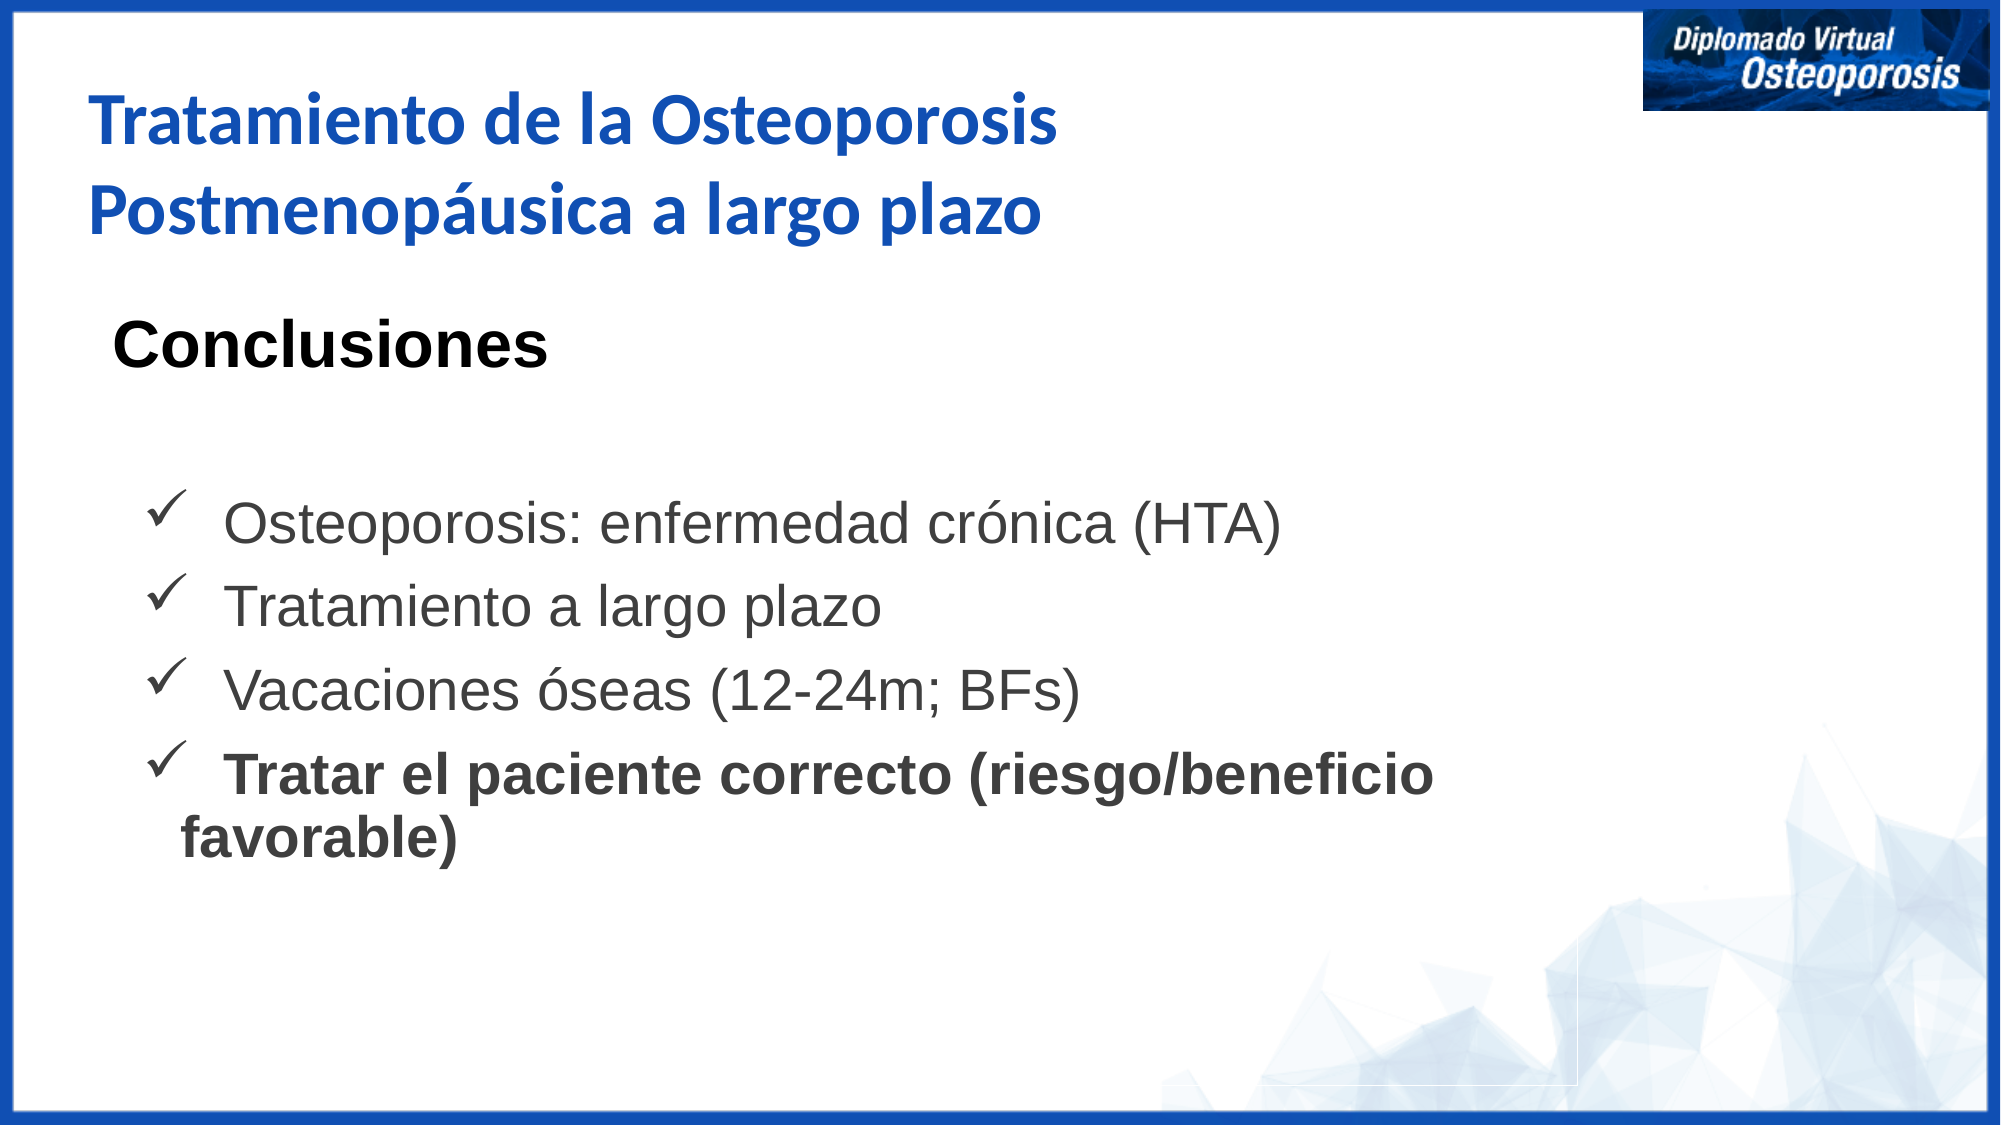

Tratamiento de la Osteoporosis
Postmenopáusica a largo plazo

Conclusiones

  Osteoporosis: enfermedad crónica (HTA)
  Tratamiento a largo plazo
  Vacaciones óseas (12-24m; BFs)
  Tratar el paciente correcto (riesgo/beneficio favorable)